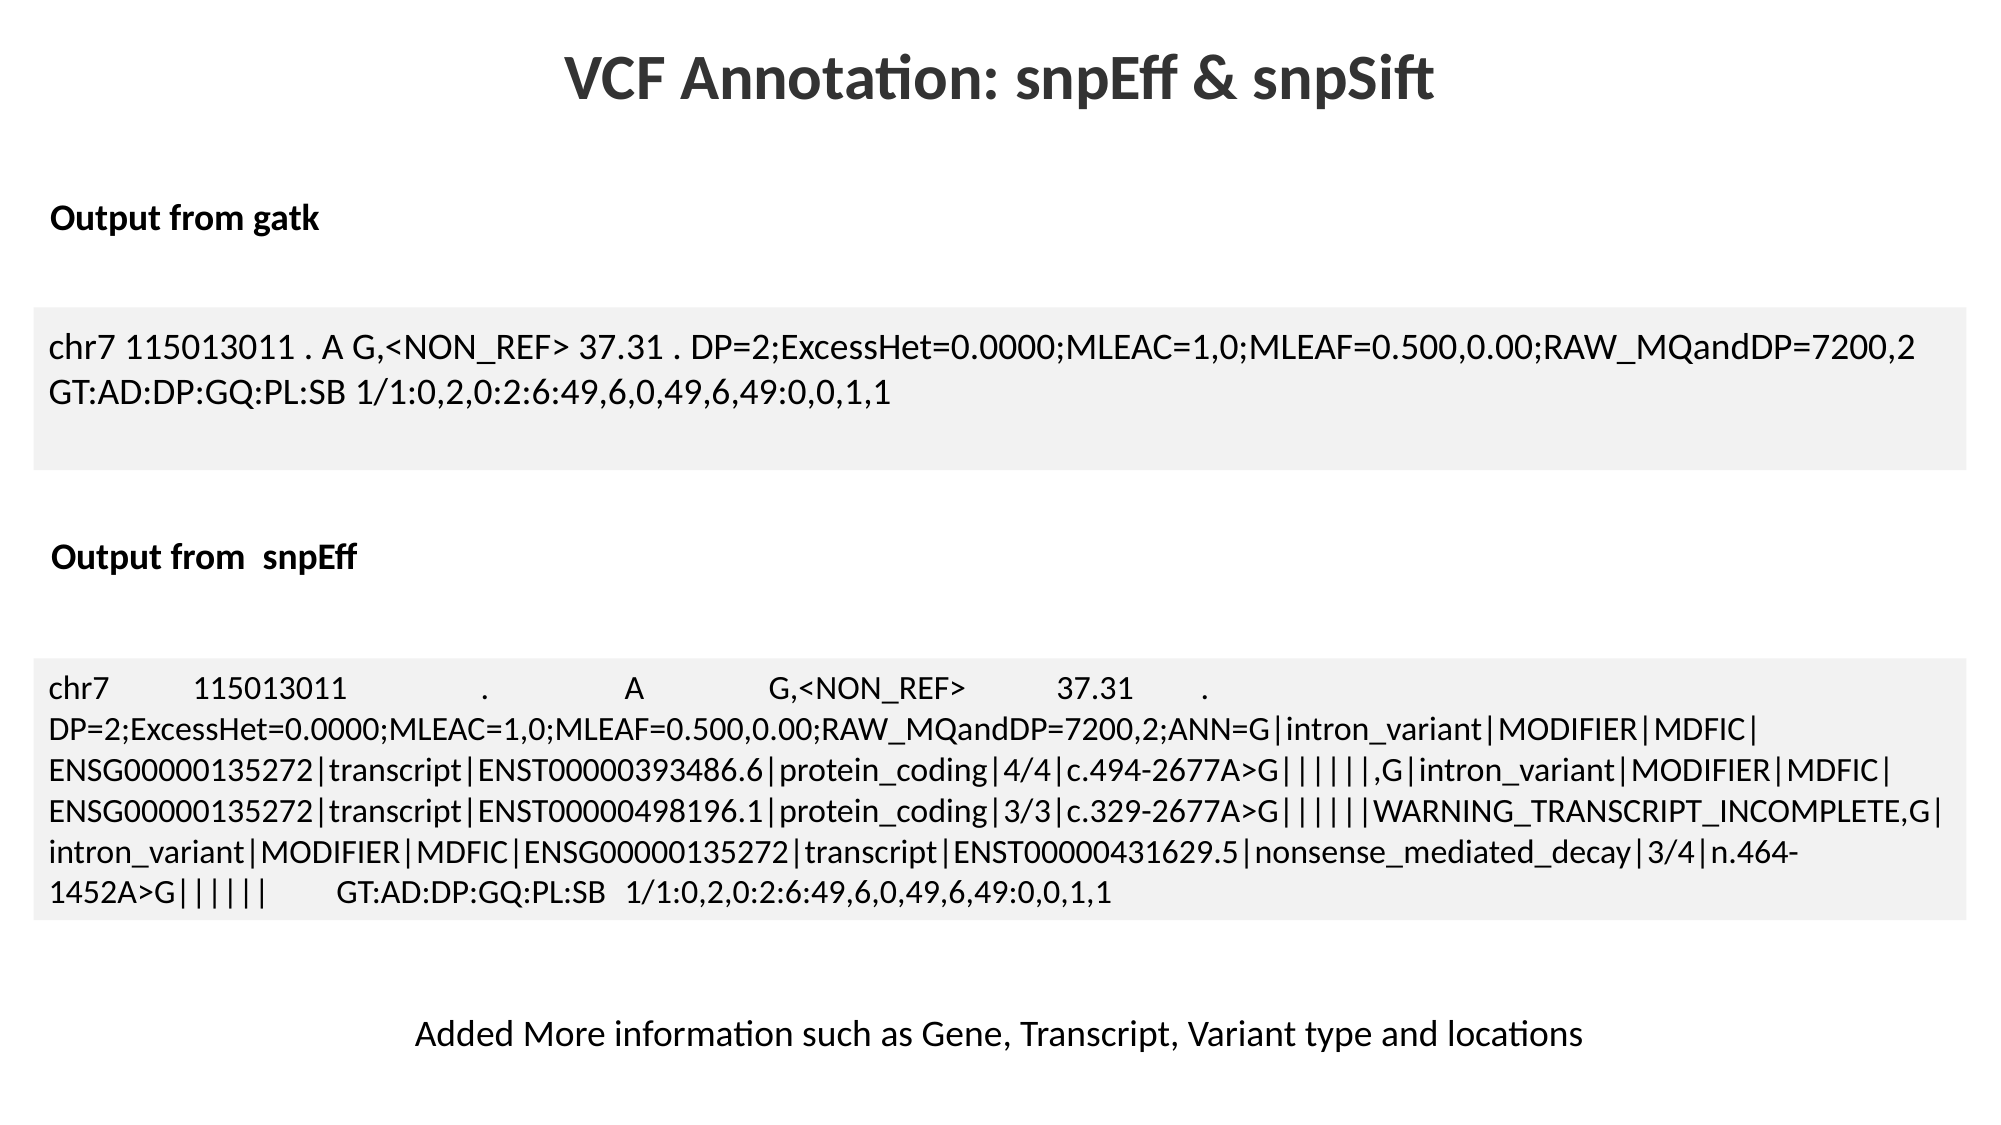

VCF Annotation: snpEff & snpSift
Output from gatk
chr7 115013011 . A G,<NON_REF> 37.31 . DP=2;ExcessHet=0.0000;MLEAC=1,0;MLEAF=0.500,0.00;RAW_MQandDP=7200,2 GT:AD:DP:GQ:PL:SB 1/1:0,2,0:2:6:49,6,0,49,6,49:0,0,1,1
Output from  snpEff
chr7	115013011	.	A	G,<NON_REF>	37.31	. DP=2;ExcessHet=0.0000;MLEAC=1,0;MLEAF=0.500,0.00;RAW_MQandDP=7200,2;ANN=G|intron_variant|MODIFIER|MDFIC|ENSG00000135272|transcript|ENST00000393486.6|protein_coding|4/4|c.494-2677A>G||||||,G|intron_variant|MODIFIER|MDFIC|ENSG00000135272|transcript|ENST00000498196.1|protein_coding|3/3|c.329-2677A>G||||||WARNING_TRANSCRIPT_INCOMPLETE,G|intron_variant|MODIFIER|MDFIC|ENSG00000135272|transcript|ENST00000431629.5|nonsense_mediated_decay|3/4|n.464-1452A>G||||||	GT:AD:DP:GQ:PL:SB	1/1:0,2,0:2:6:49,6,0,49,6,49:0,0,1,1
Added More information such as Gene, Transcript, Variant type and locations